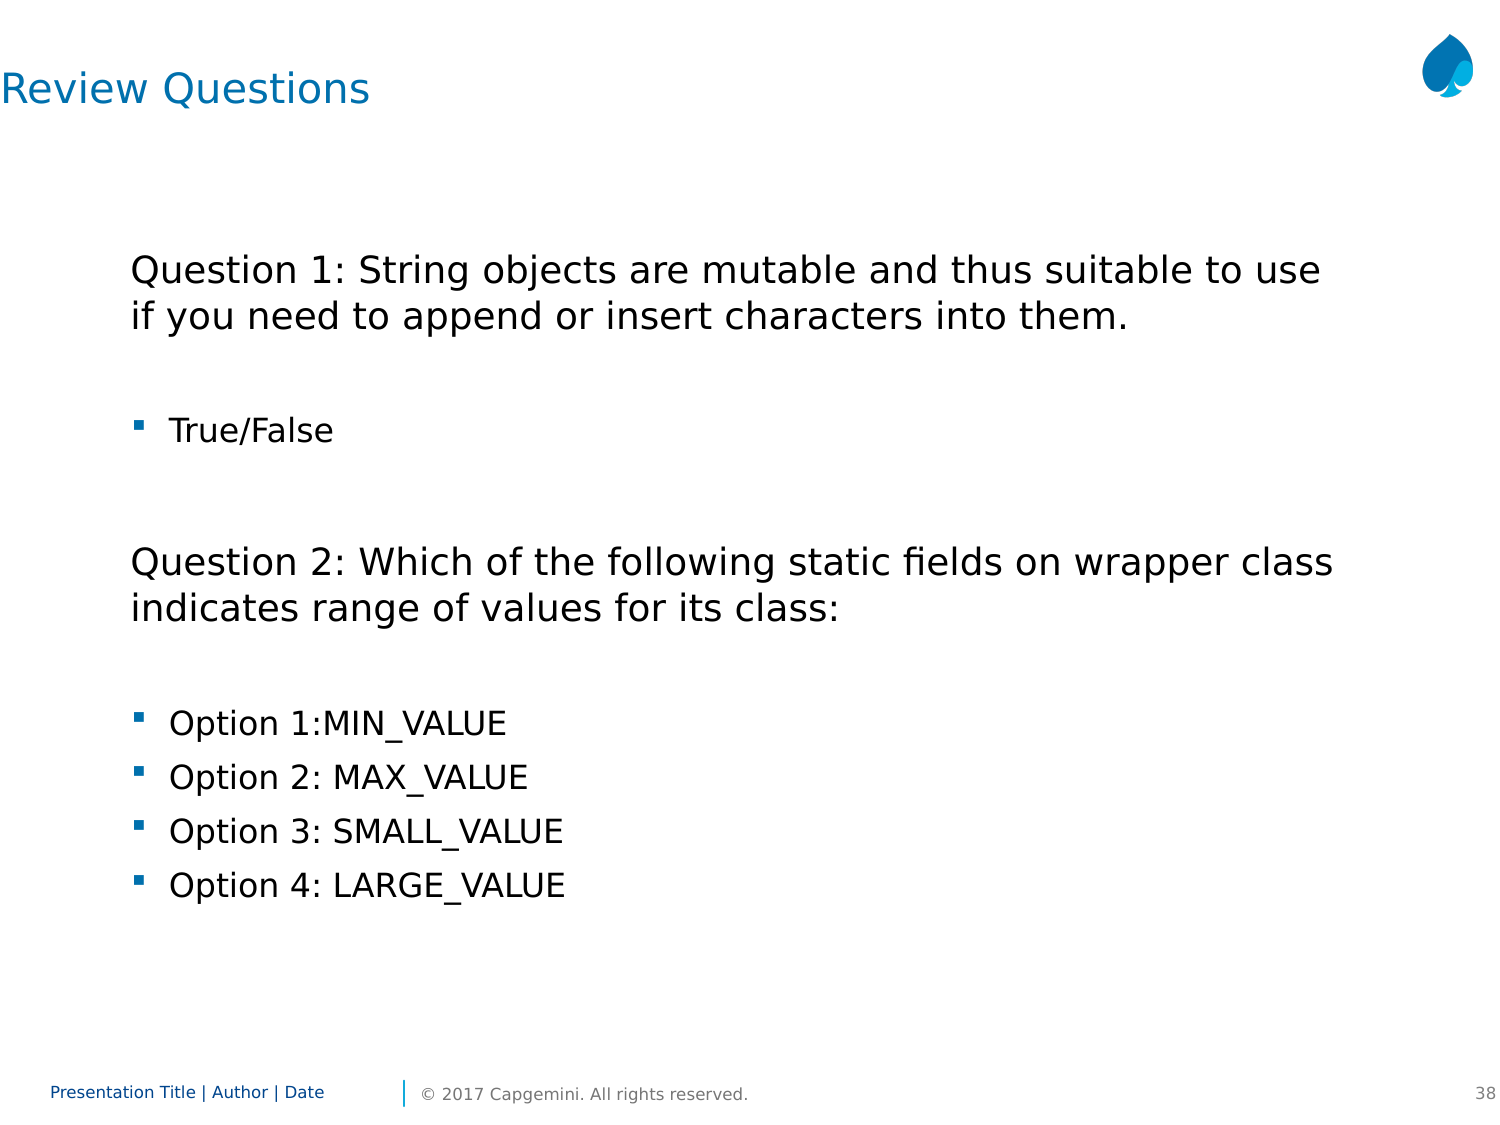

Review Questions
Question 1: String objects are mutable and thus suitable to use if you need to append or insert characters into them.

True/False

Question 2: Which of the following static fields on wrapper class indicates range of values for its class:

Option 1:MIN_VALUE
Option 2: MAX_VALUE
Option 3: SMALL_VALUE
Option 4: LARGE_VALUE